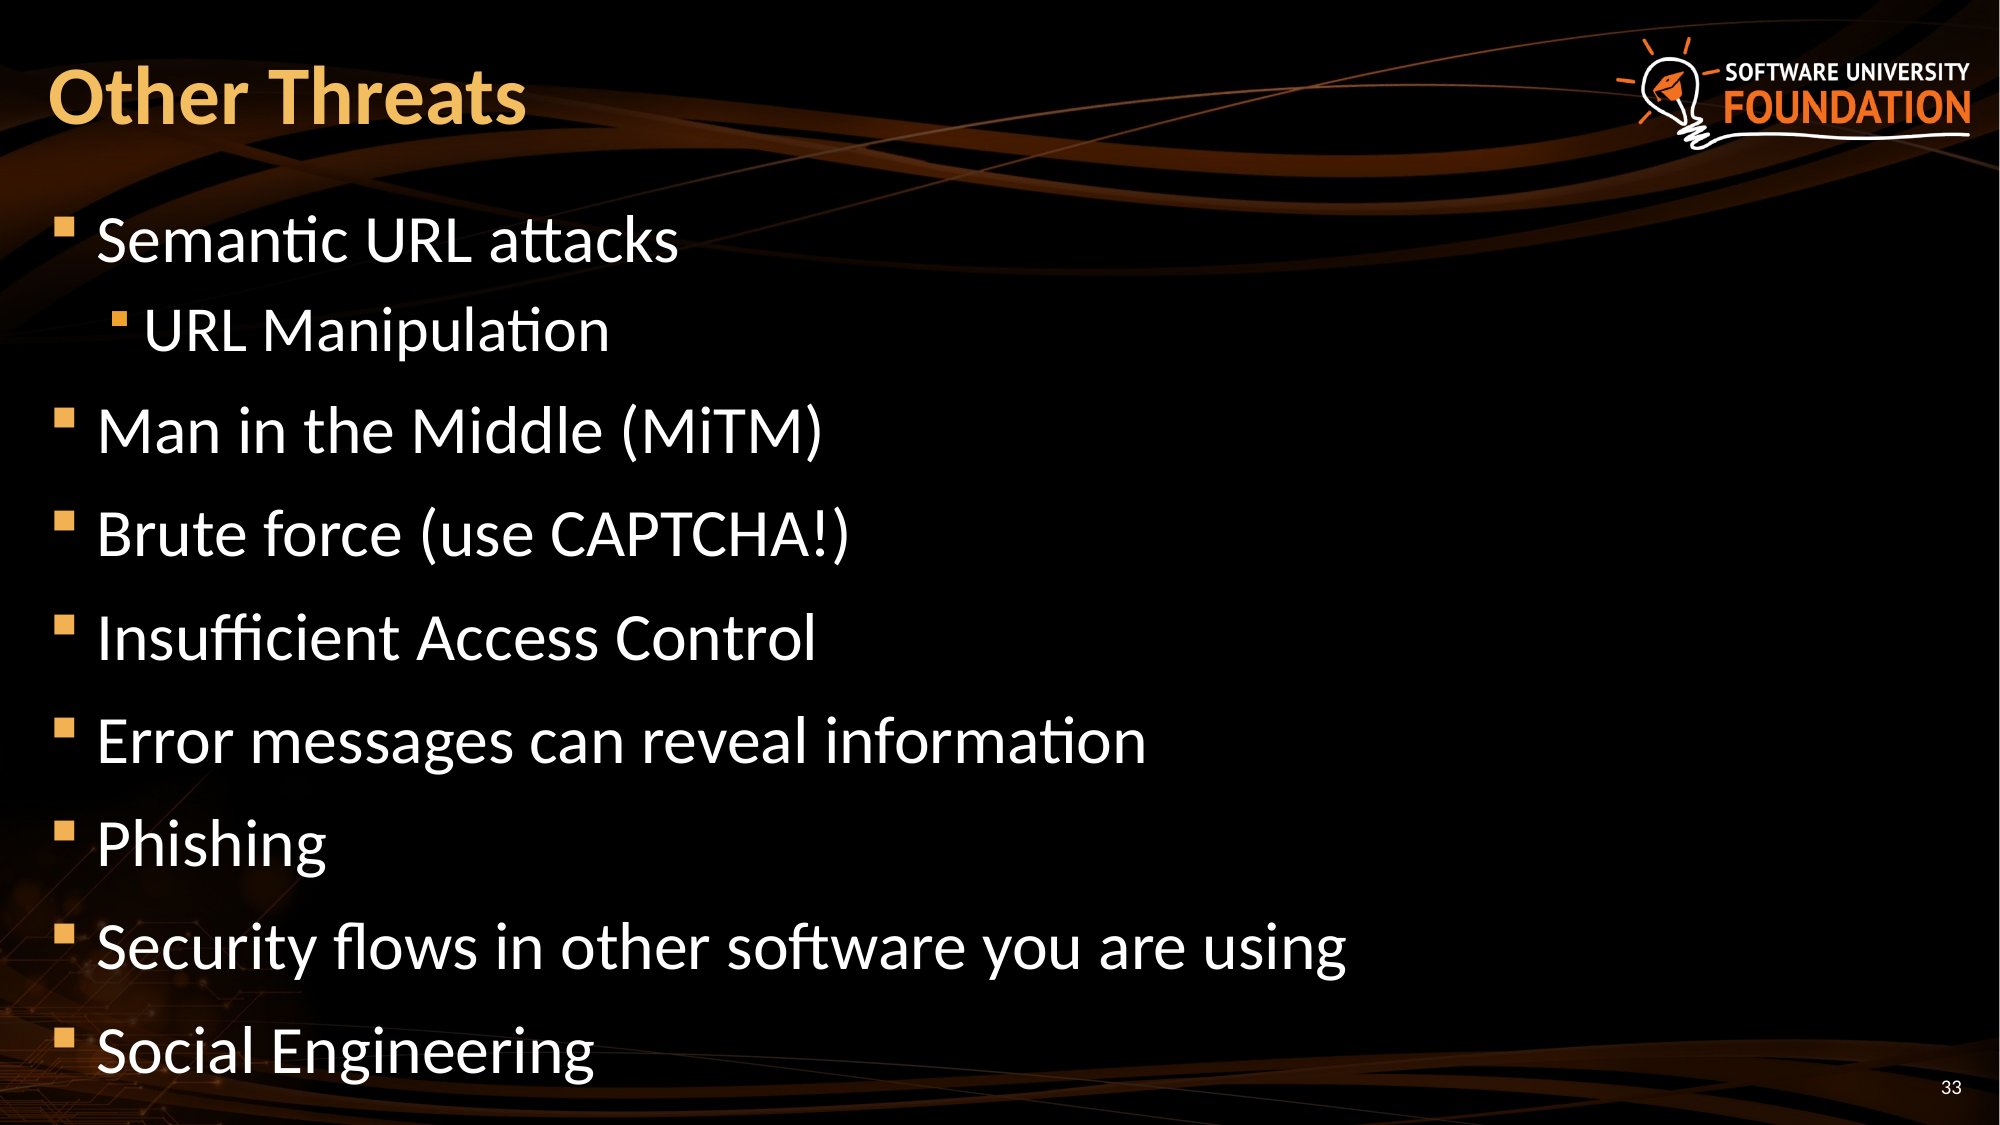

# Other Threats
Semantic URL attacks
URL Manipulation
Man in the Middle (MiTM)
Brute force (use CAPTCHA!)
Insufficient Access Control
Error messages can reveal information
Phishing
Security flows in other software you are using
Social Engineering
33